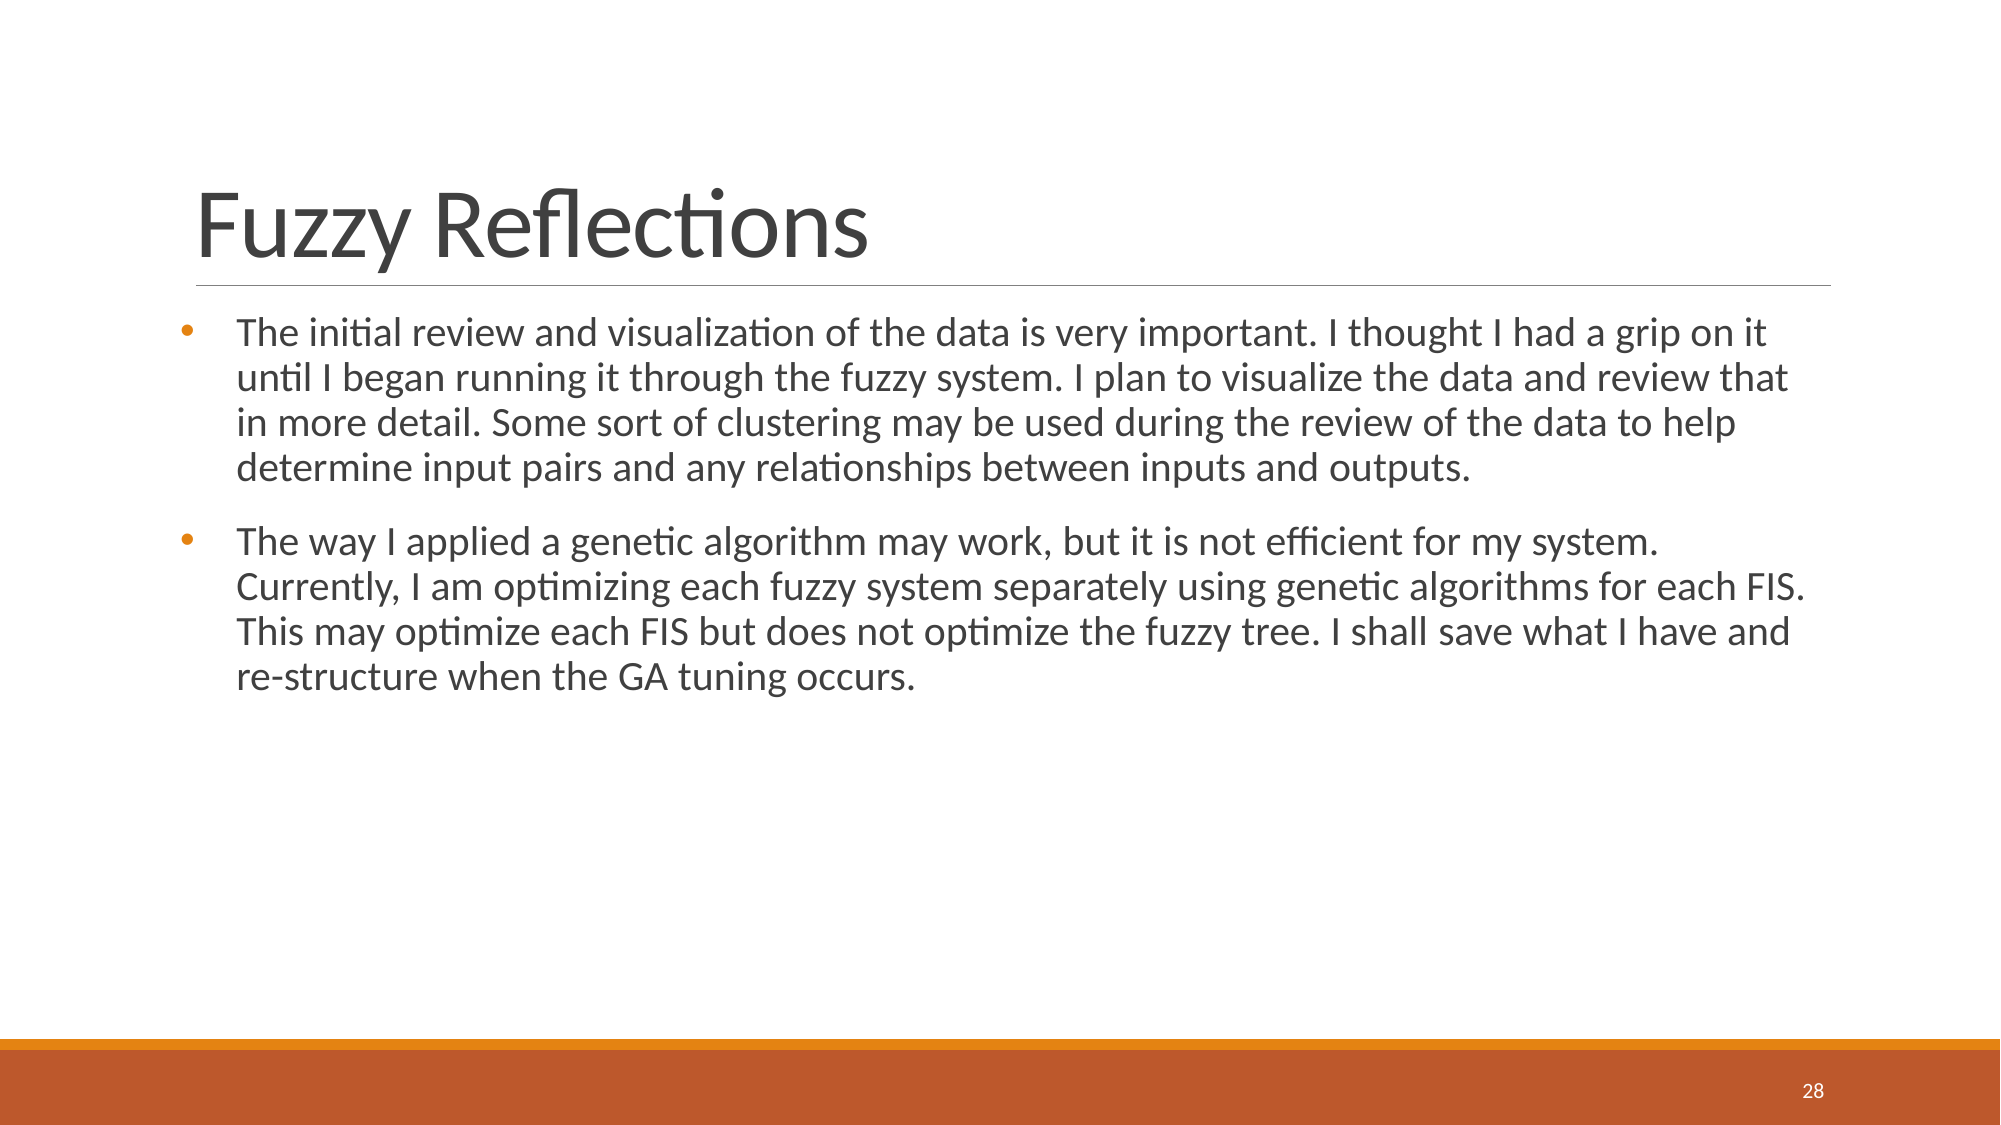

# Fuzzy Reflections
The initial review and visualization of the data is very important. I thought I had a grip on it until I began running it through the fuzzy system. I plan to visualize the data and review that in more detail. Some sort of clustering may be used during the review of the data to help determine input pairs and any relationships between inputs and outputs.
The way I applied a genetic algorithm may work, but it is not efficient for my system. Currently, I am optimizing each fuzzy system separately using genetic algorithms for each FIS. This may optimize each FIS but does not optimize the fuzzy tree. I shall save what I have and re-structure when the GA tuning occurs.

28